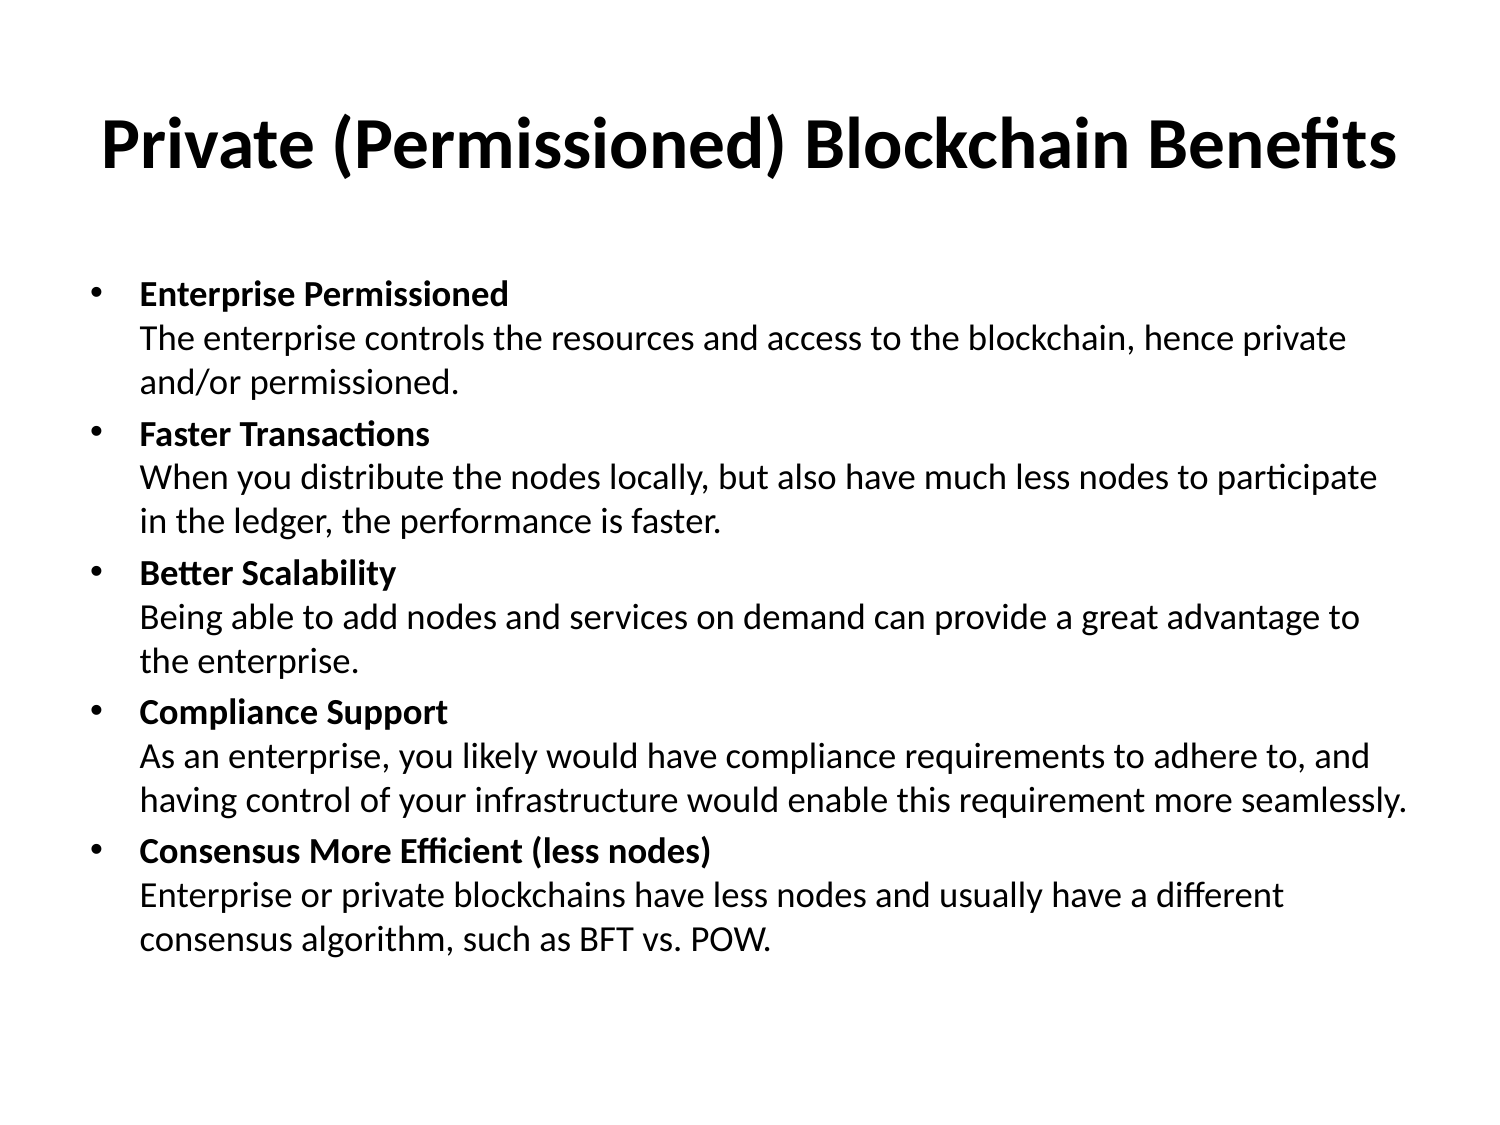

# Private (Permissioned) Blockchain Benefits
Enterprise Permissioned 
The enterprise controls the resources and access to the blockchain, hence private and/or permissioned.
Faster Transactions
When you distribute the nodes locally, but also have much less nodes to participate in the ledger, the performance is faster.
Better Scalability
Being able to add nodes and services on demand can provide a great advantage to the enterprise.
Compliance Support
As an enterprise, you likely would have compliance requirements to adhere to, and having control of your infrastructure would enable this requirement more seamlessly.
Consensus More Efficient (less nodes)
Enterprise or private blockchains have less nodes and usually have a different consensus algorithm, such as BFT vs. POW.